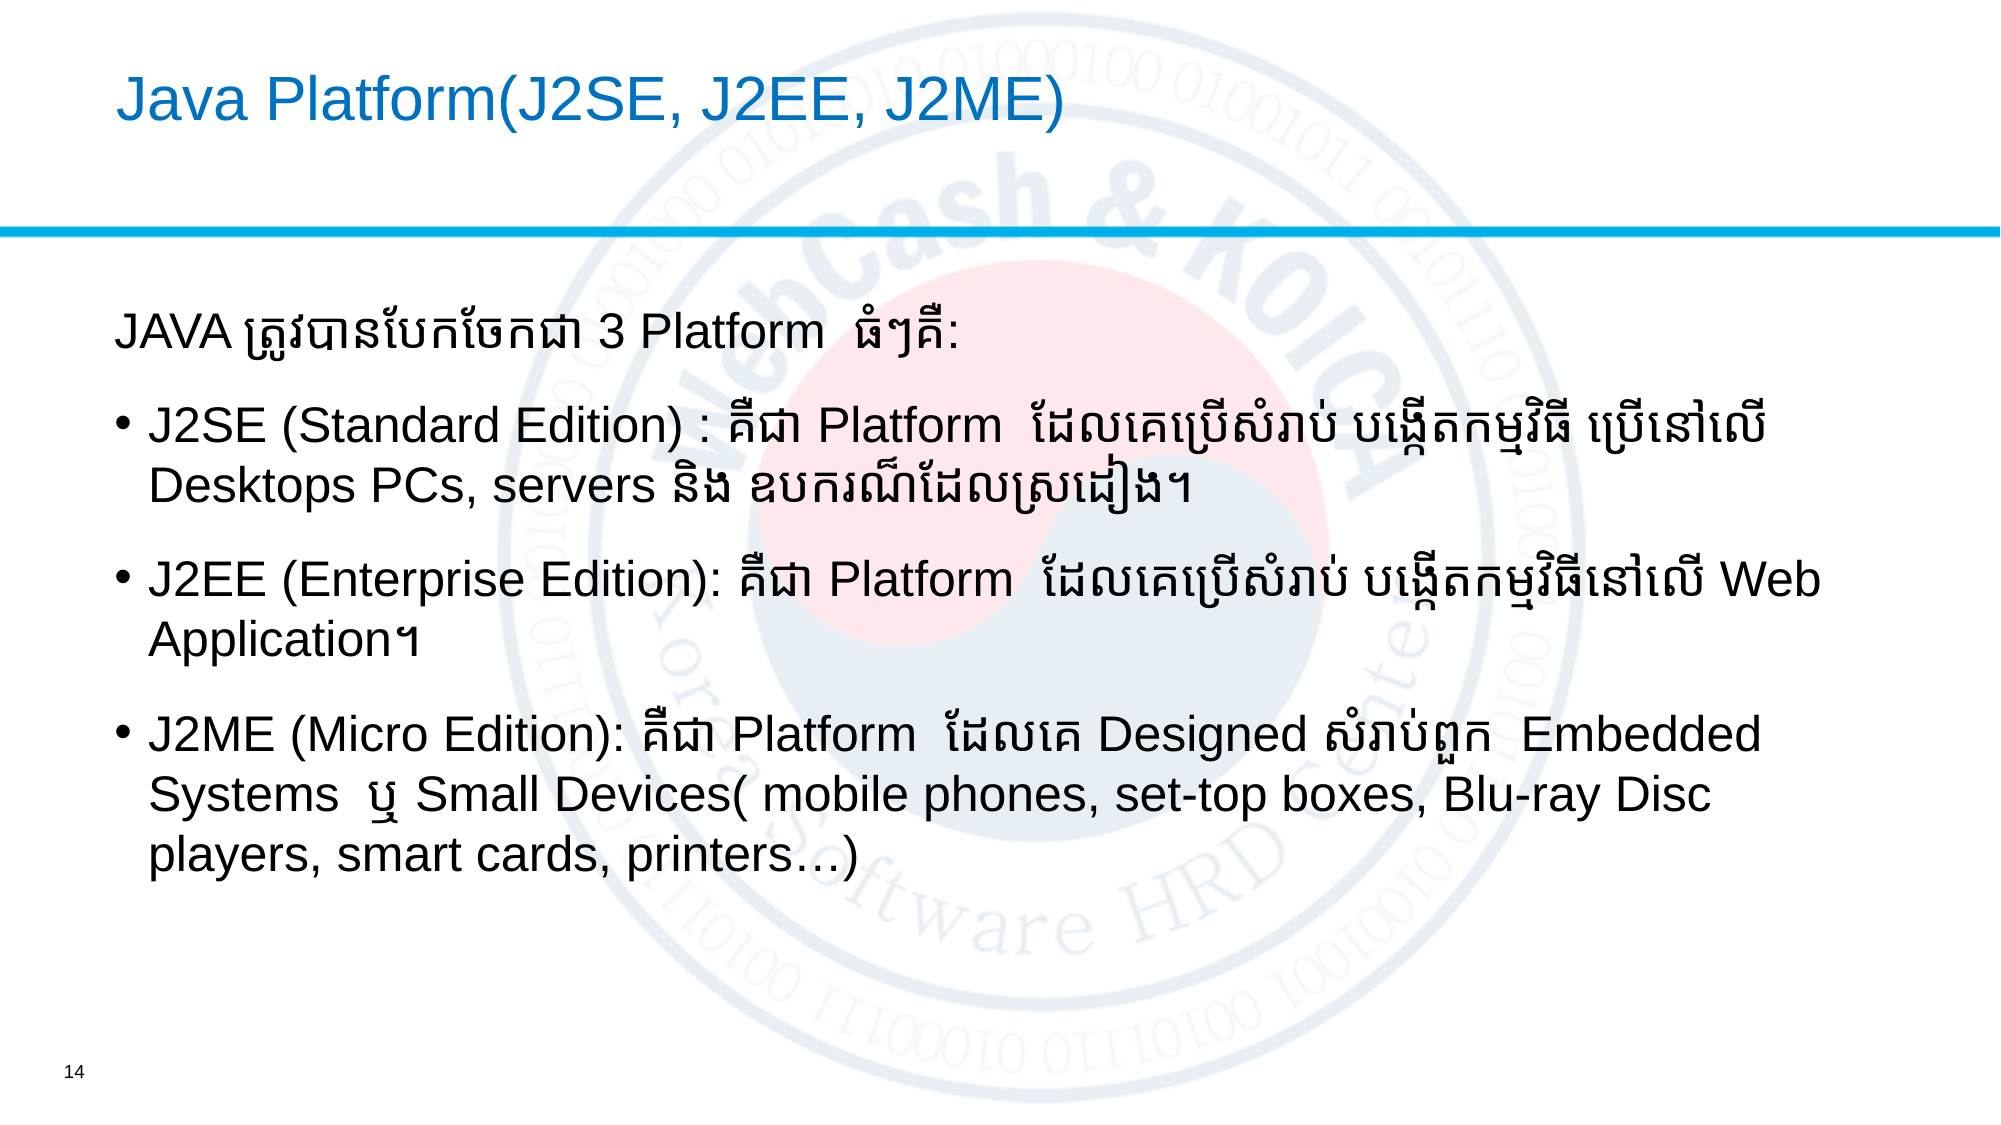

# Java Platform(J2SE, J2EE, J2ME)
JAVA ត្រូវបានបែកចែកជា 3 Platform  ធំៗគឺ:
J2SE (Standard Edition) : គឺជា Platform  ដែលគេប្រើសំរាប់ បង្កើតកម្មវិធី ប្រើនៅលើ Desktops PCs, servers​ និង ឧបករណ៏ដែលស្រដៀង។
J2EE (Enterprise Edition): គឺជា Platform  ដែលគេប្រើសំរាប់ បង្កើតកម្មវិធីនៅលើ Web Application។
J2ME (Micro Edition): គឺជា Platform  ដែលគេ Designed​ សំរាប់ពួក  Embedded Systems  ឬ​ Small Devices( mobile phones, set-top boxes, Blu-ray Disc players, smart cards, printers…)

14